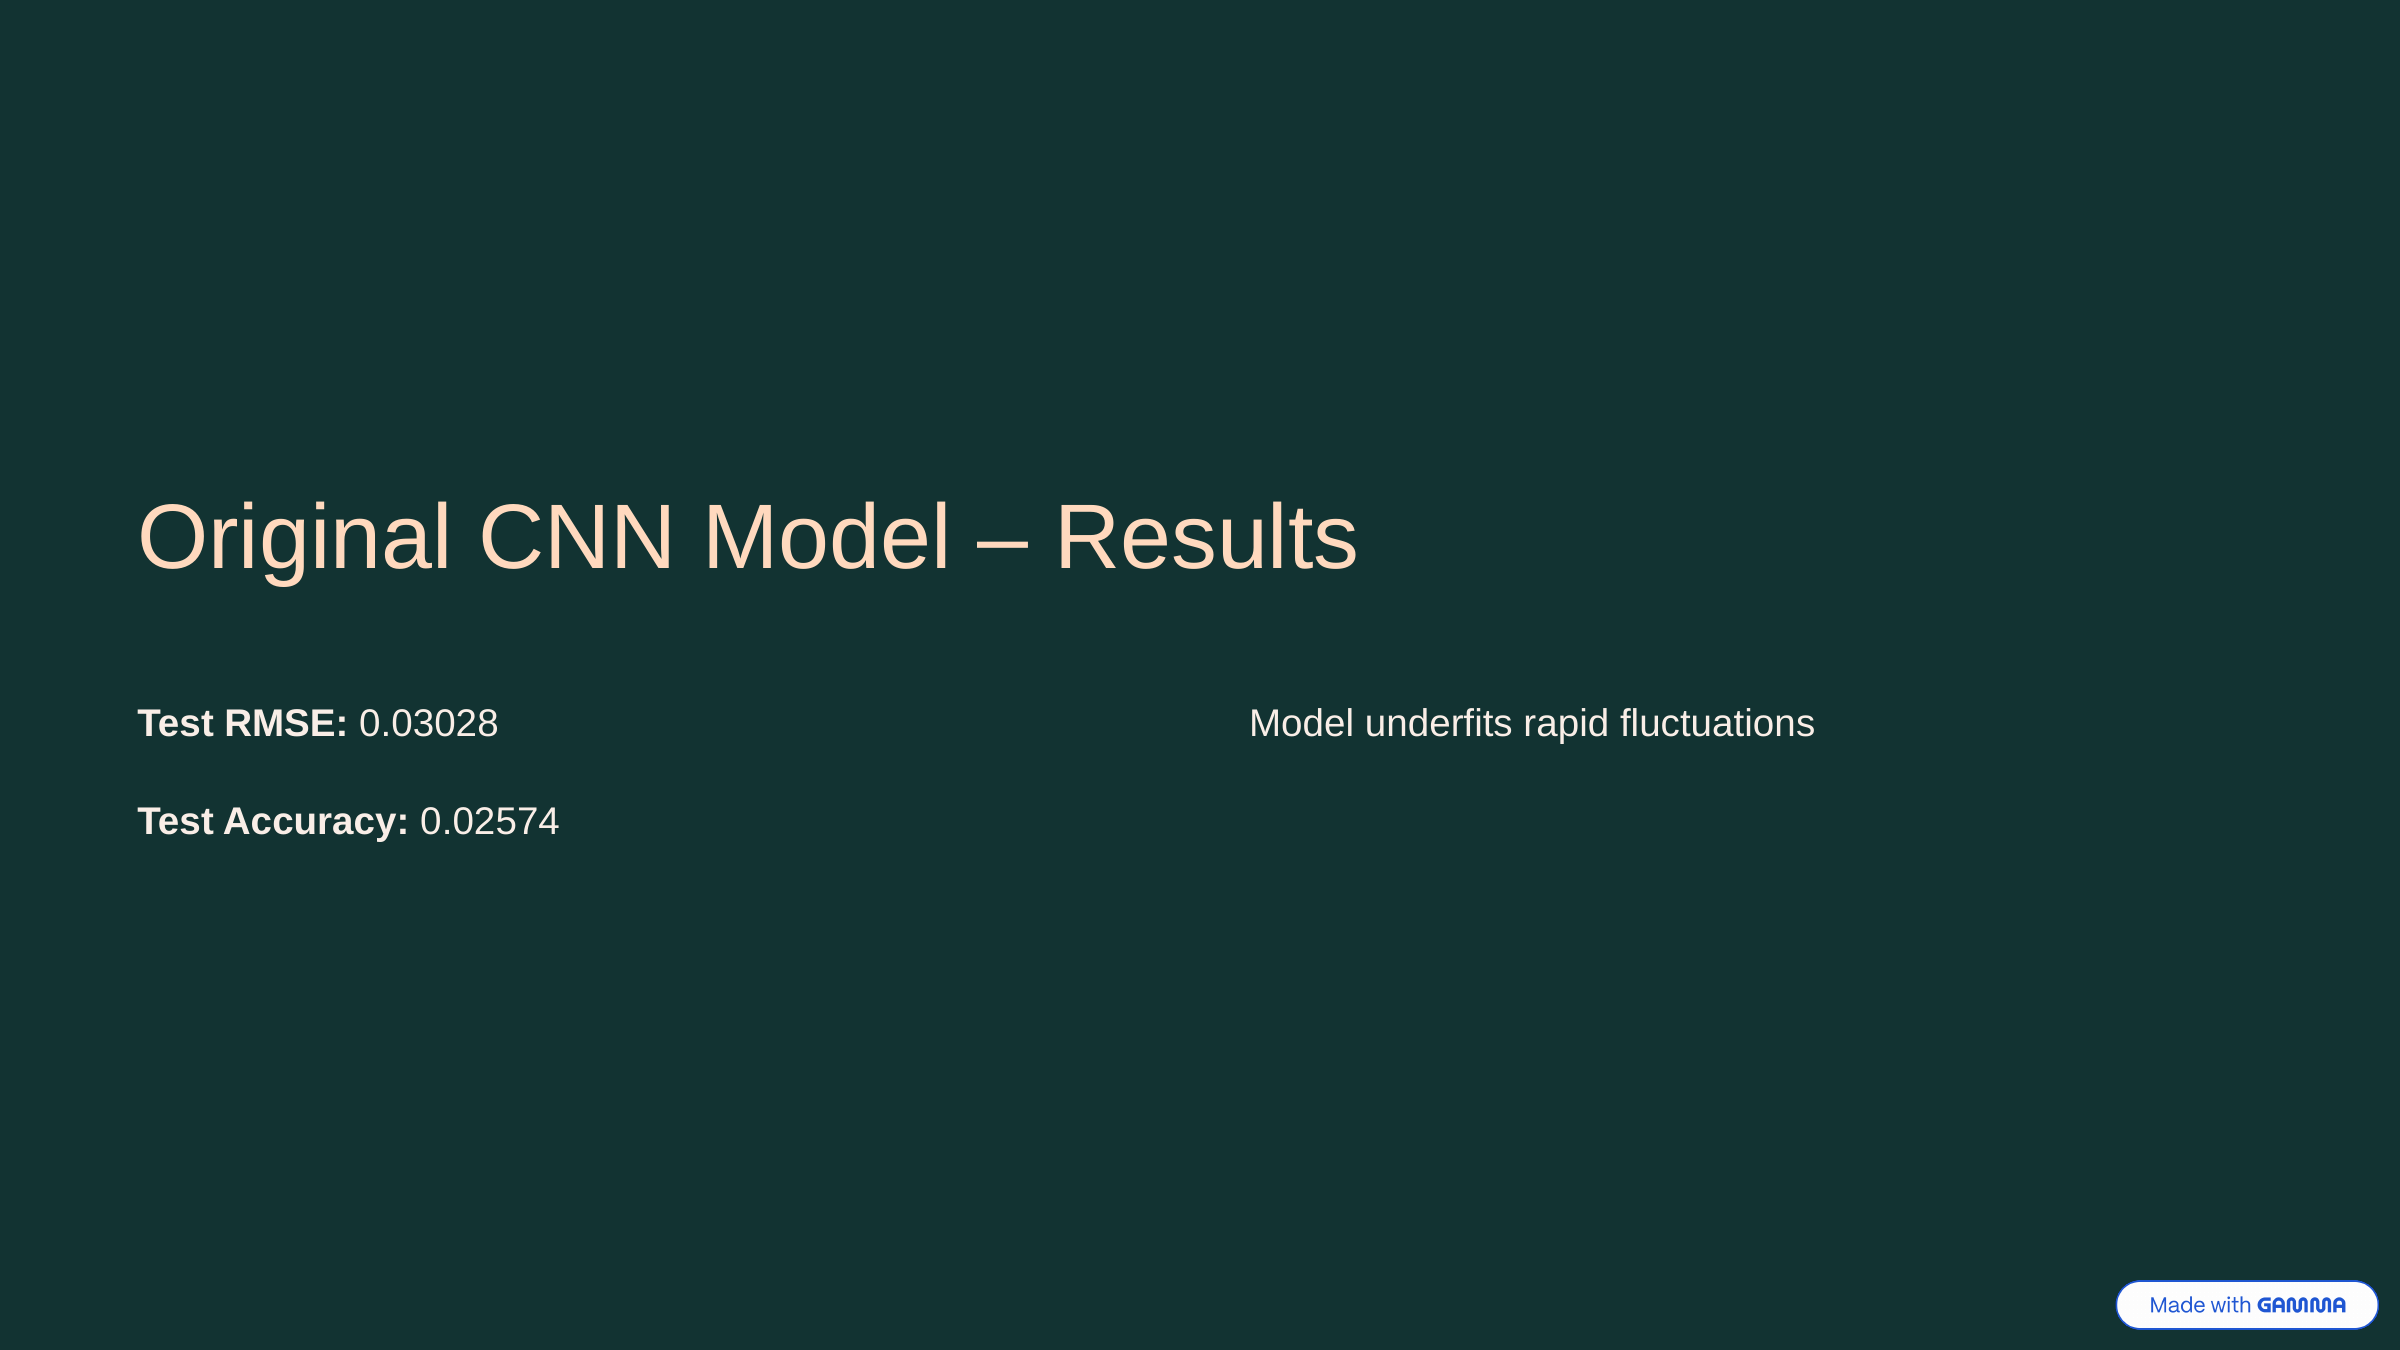

Original CNN Model – Results
Test RMSE: 0.03028
Model underfits rapid fluctuations
Test Accuracy: 0.02574